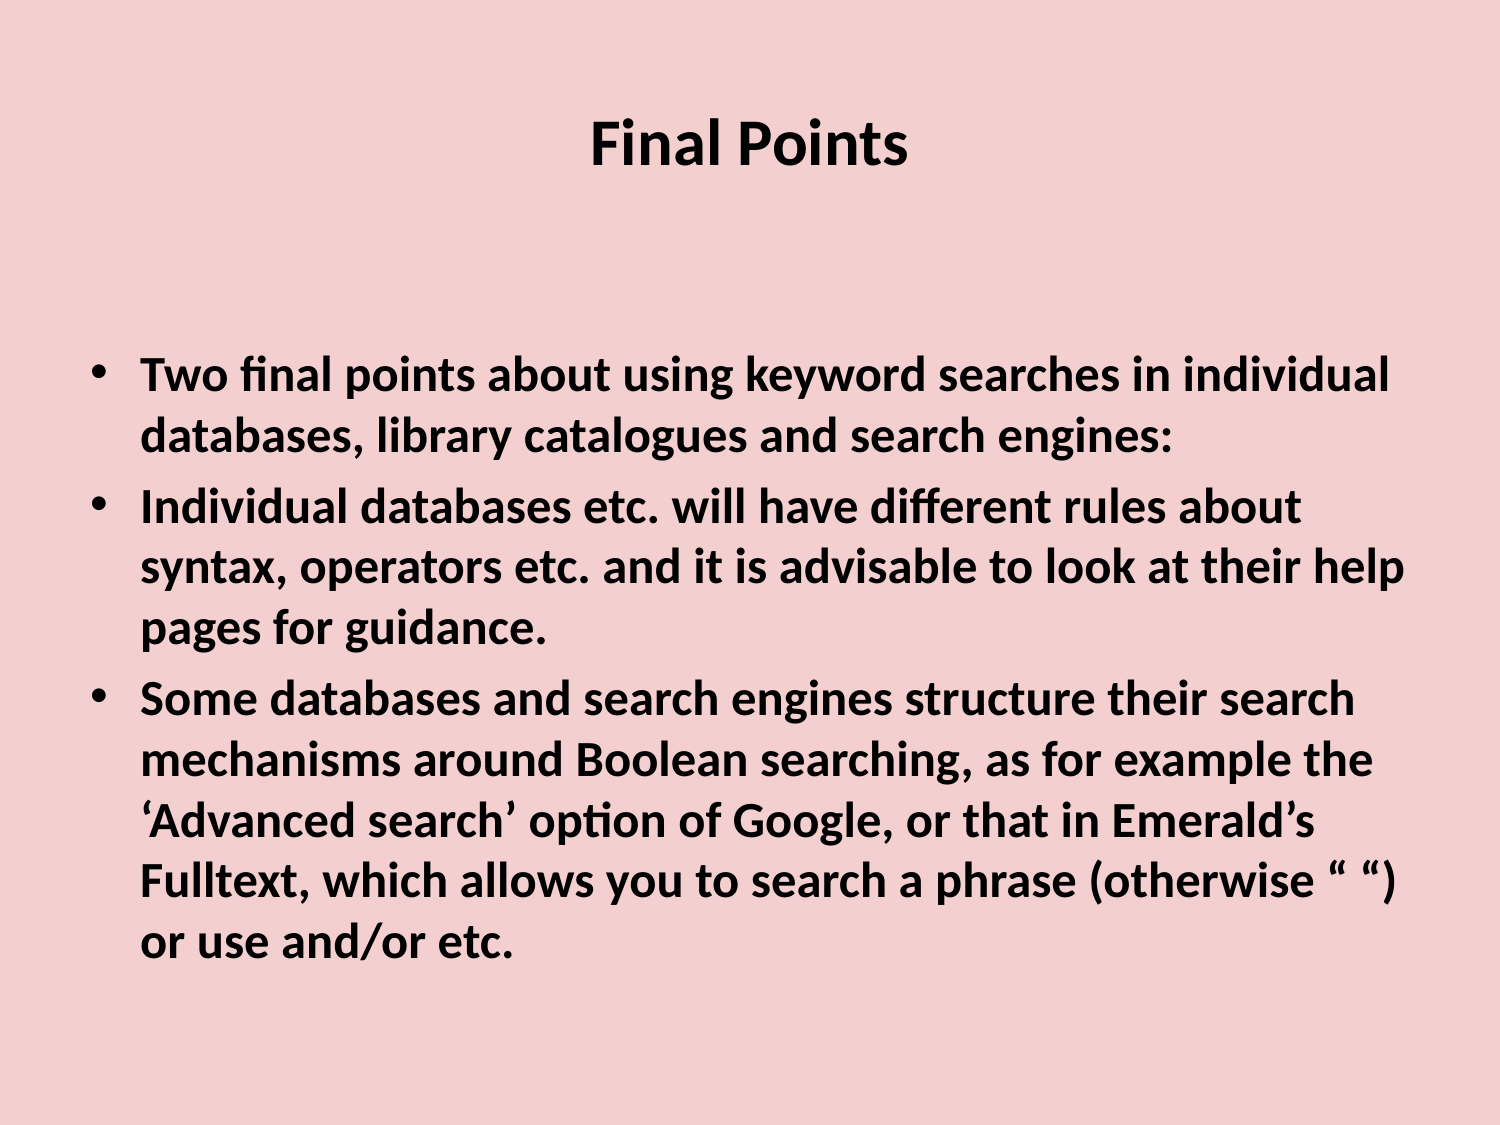

# Final Points

Two final points about using keyword searches in individual databases, library catalogues and search engines:
Individual databases etc. will have different rules about syntax, operators etc. and it is advisable to look at their help pages for guidance.
Some databases and search engines structure their search mechanisms around Boolean searching, as for example the ‘Advanced search’ option of Google, or that in Emerald’s Fulltext, which allows you to search a phrase (otherwise “ “) or use and/or etc.